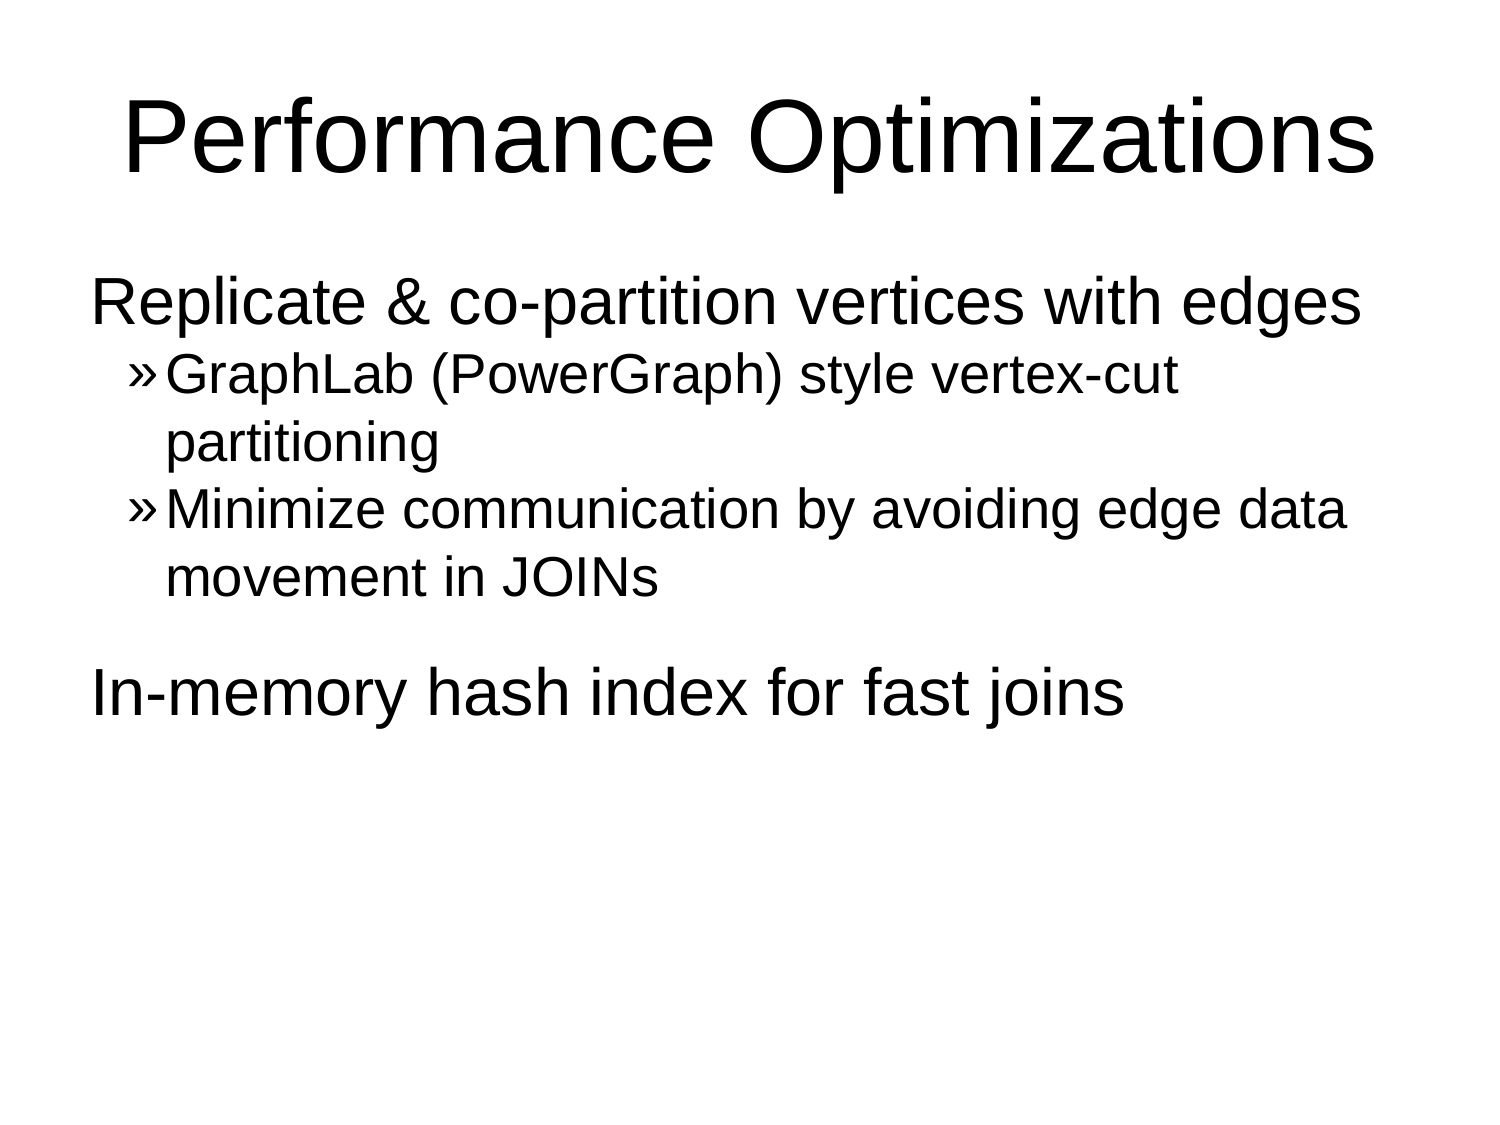

# Performance Optimizations
Replicate & co-partition vertices with edges
GraphLab (PowerGraph) style vertex-cut partitioning
Minimize communication by avoiding edge data movement in JOINs
In-memory hash index for fast joins